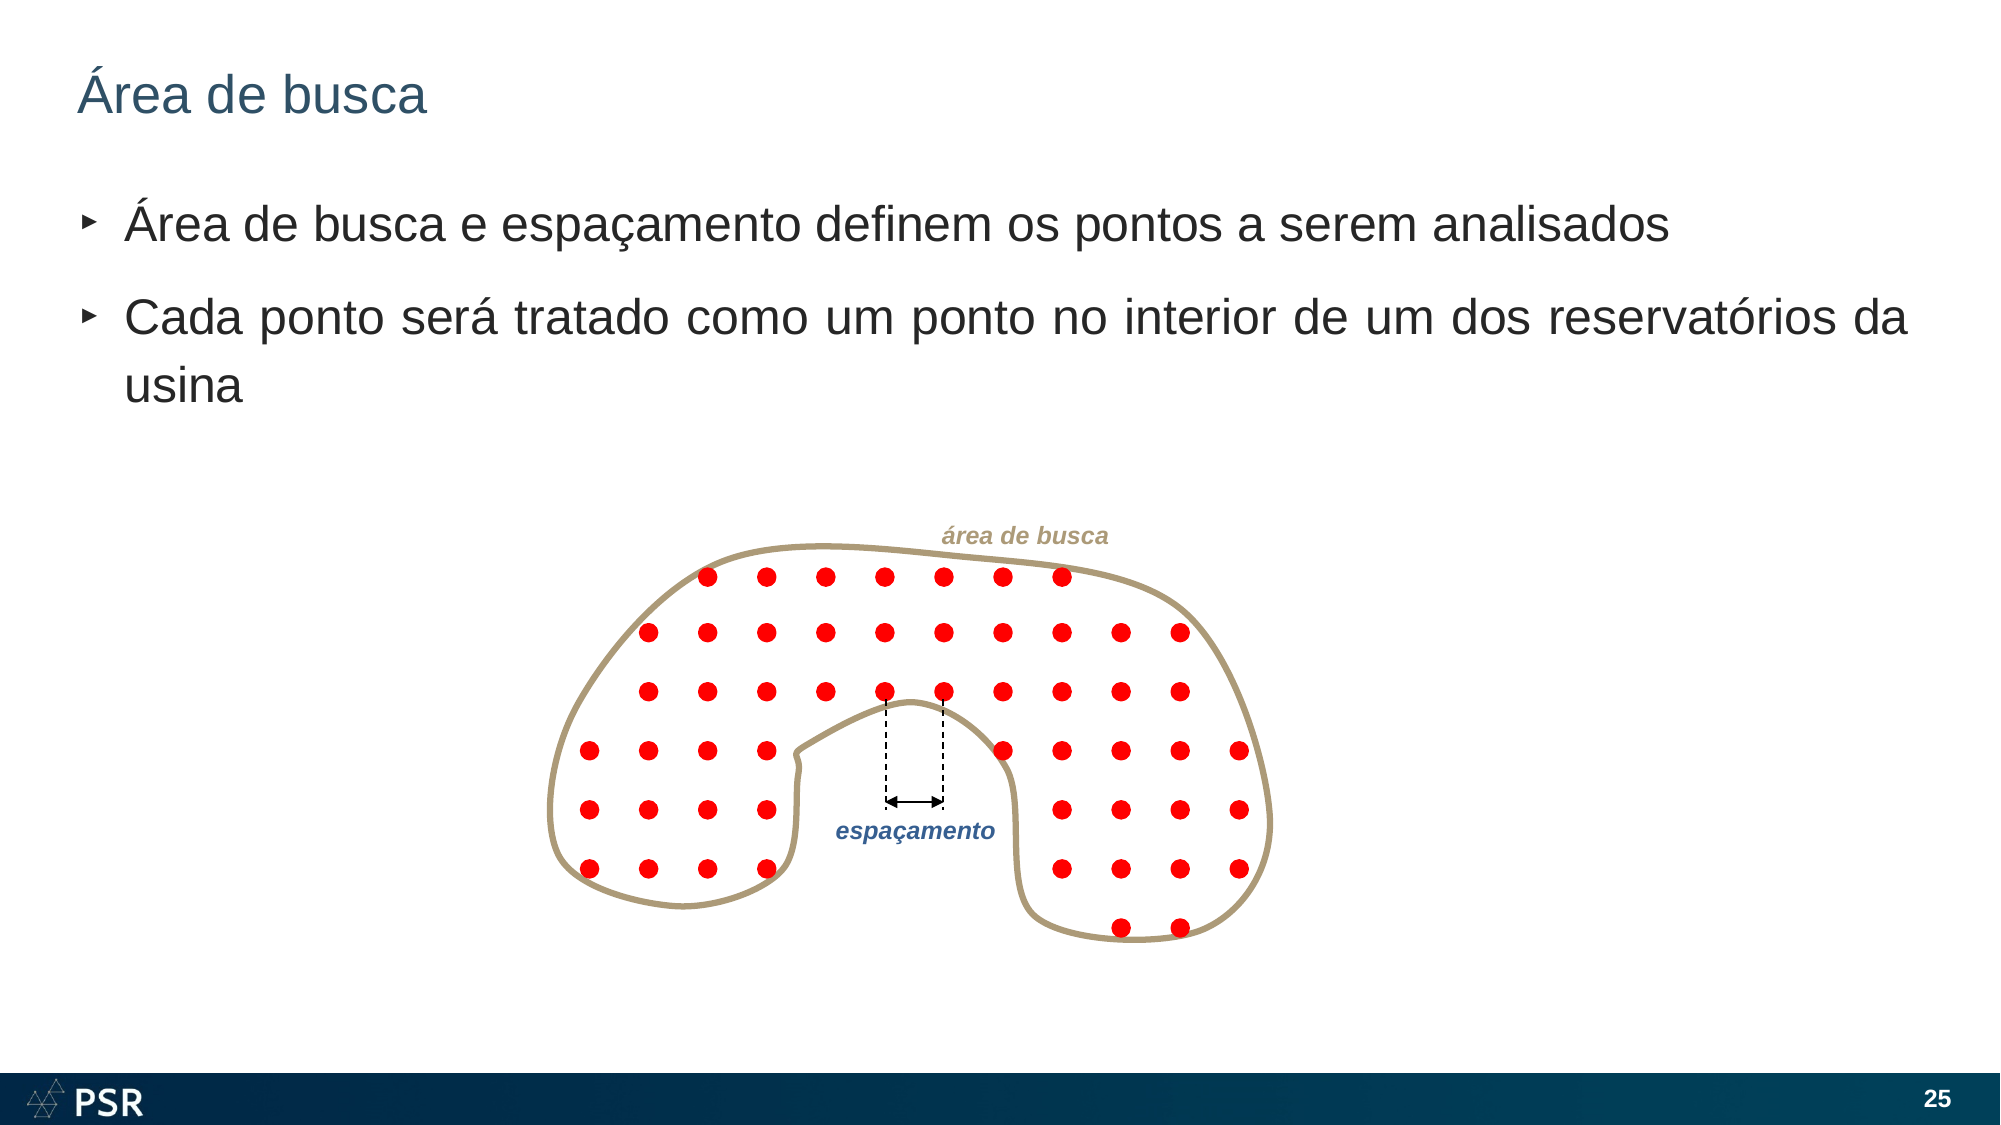

# Área de busca
Área de busca e espaçamento definem os pontos a serem analisados
Cada ponto será tratado como um ponto no interior de um dos reservatórios da usina
área de busca

espaçamento

25